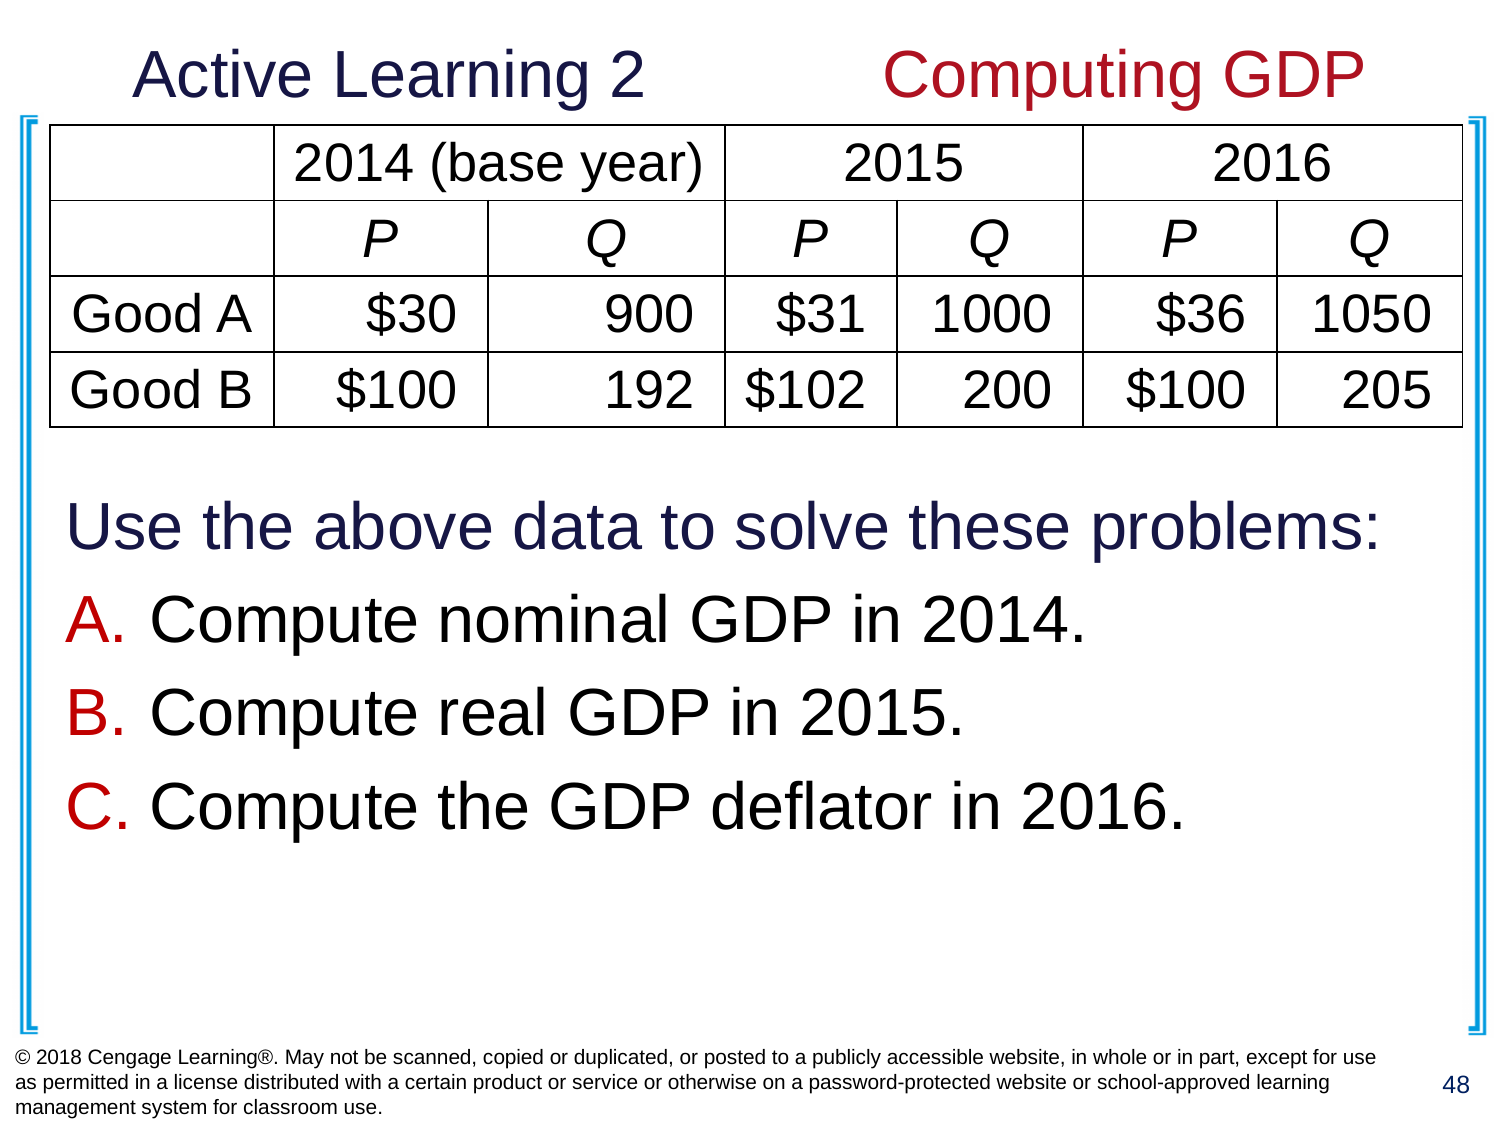

# Active Learning 2		Computing GDP
|  | 2014 (base year) |  | 2015 |  | 2016 |  |
| --- | --- | --- | --- | --- | --- | --- |
|  | P | Q | P | Q | P | Q |
| Good A | $30 | 900 | $31 | 1000 | $36 | 1050 |
| Good B | $100 | 192 | $102 | 200 | $100 | 205 |
Use the above data to solve these problems:
Compute nominal GDP in 2014.
Compute real GDP in 2015.
Compute the GDP deflator in 2016.
© 2018 Cengage Learning®. May not be scanned, copied or duplicated, or posted to a publicly accessible website, in whole or in part, except for use as permitted in a license distributed with a certain product or service or otherwise on a password-protected website or school-approved learning management system for classroom use.
48